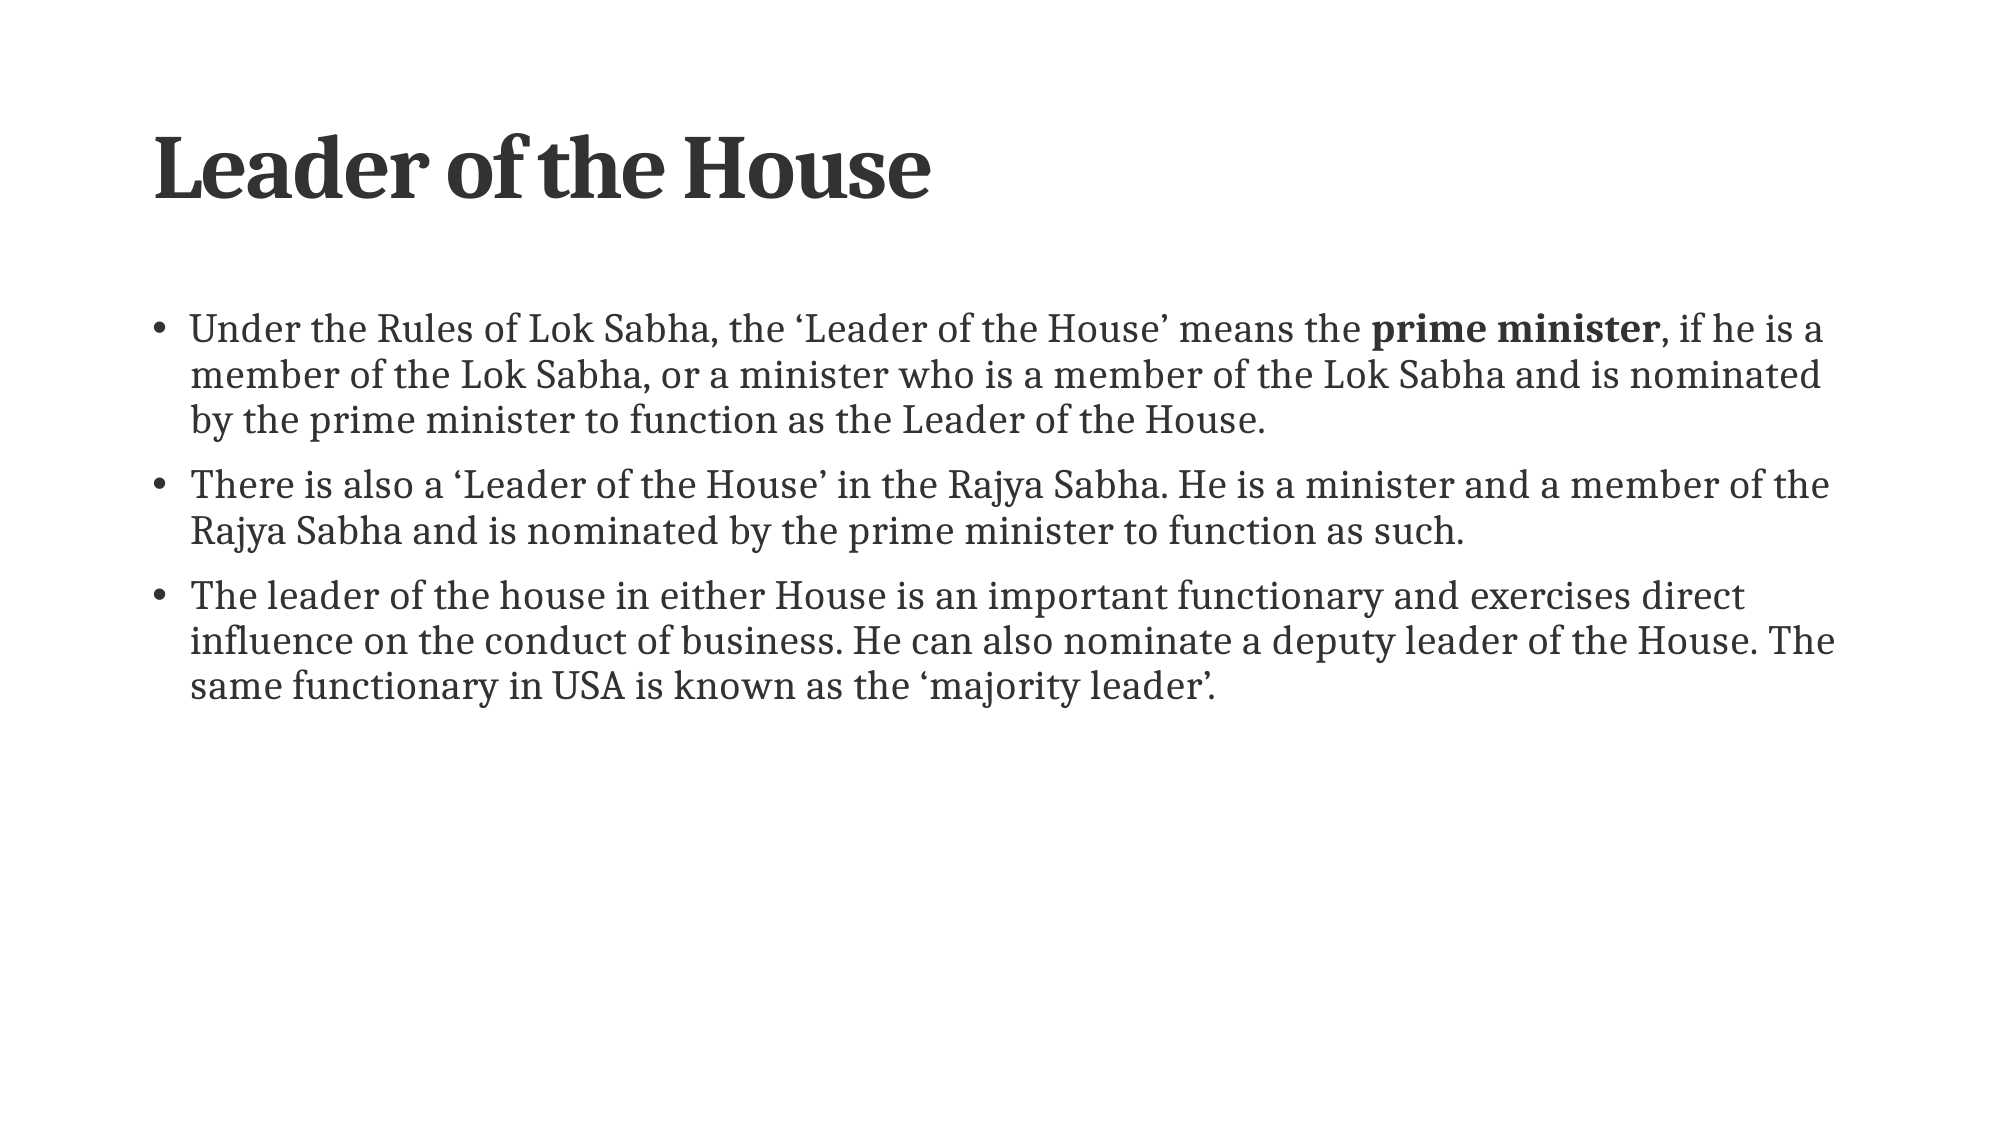

# Leader of the House
Under the Rules of Lok Sabha, the ‘Leader of the House’ means the prime minister, if he is a member of the Lok Sabha, or a minister who is a member of the Lok Sabha and is nominated by the prime minister to function as the Leader of the House.
There is also a ‘Leader of the House’ in the Rajya Sabha. He is a minister and a member of the Rajya Sabha and is nominated by the prime minister to function as such.
The leader of the house in either House is an important functionary and exercises direct influence on the conduct of business. He can also nominate a deputy leader of the House. The same functionary in USA is known as the ‘majority leader’.